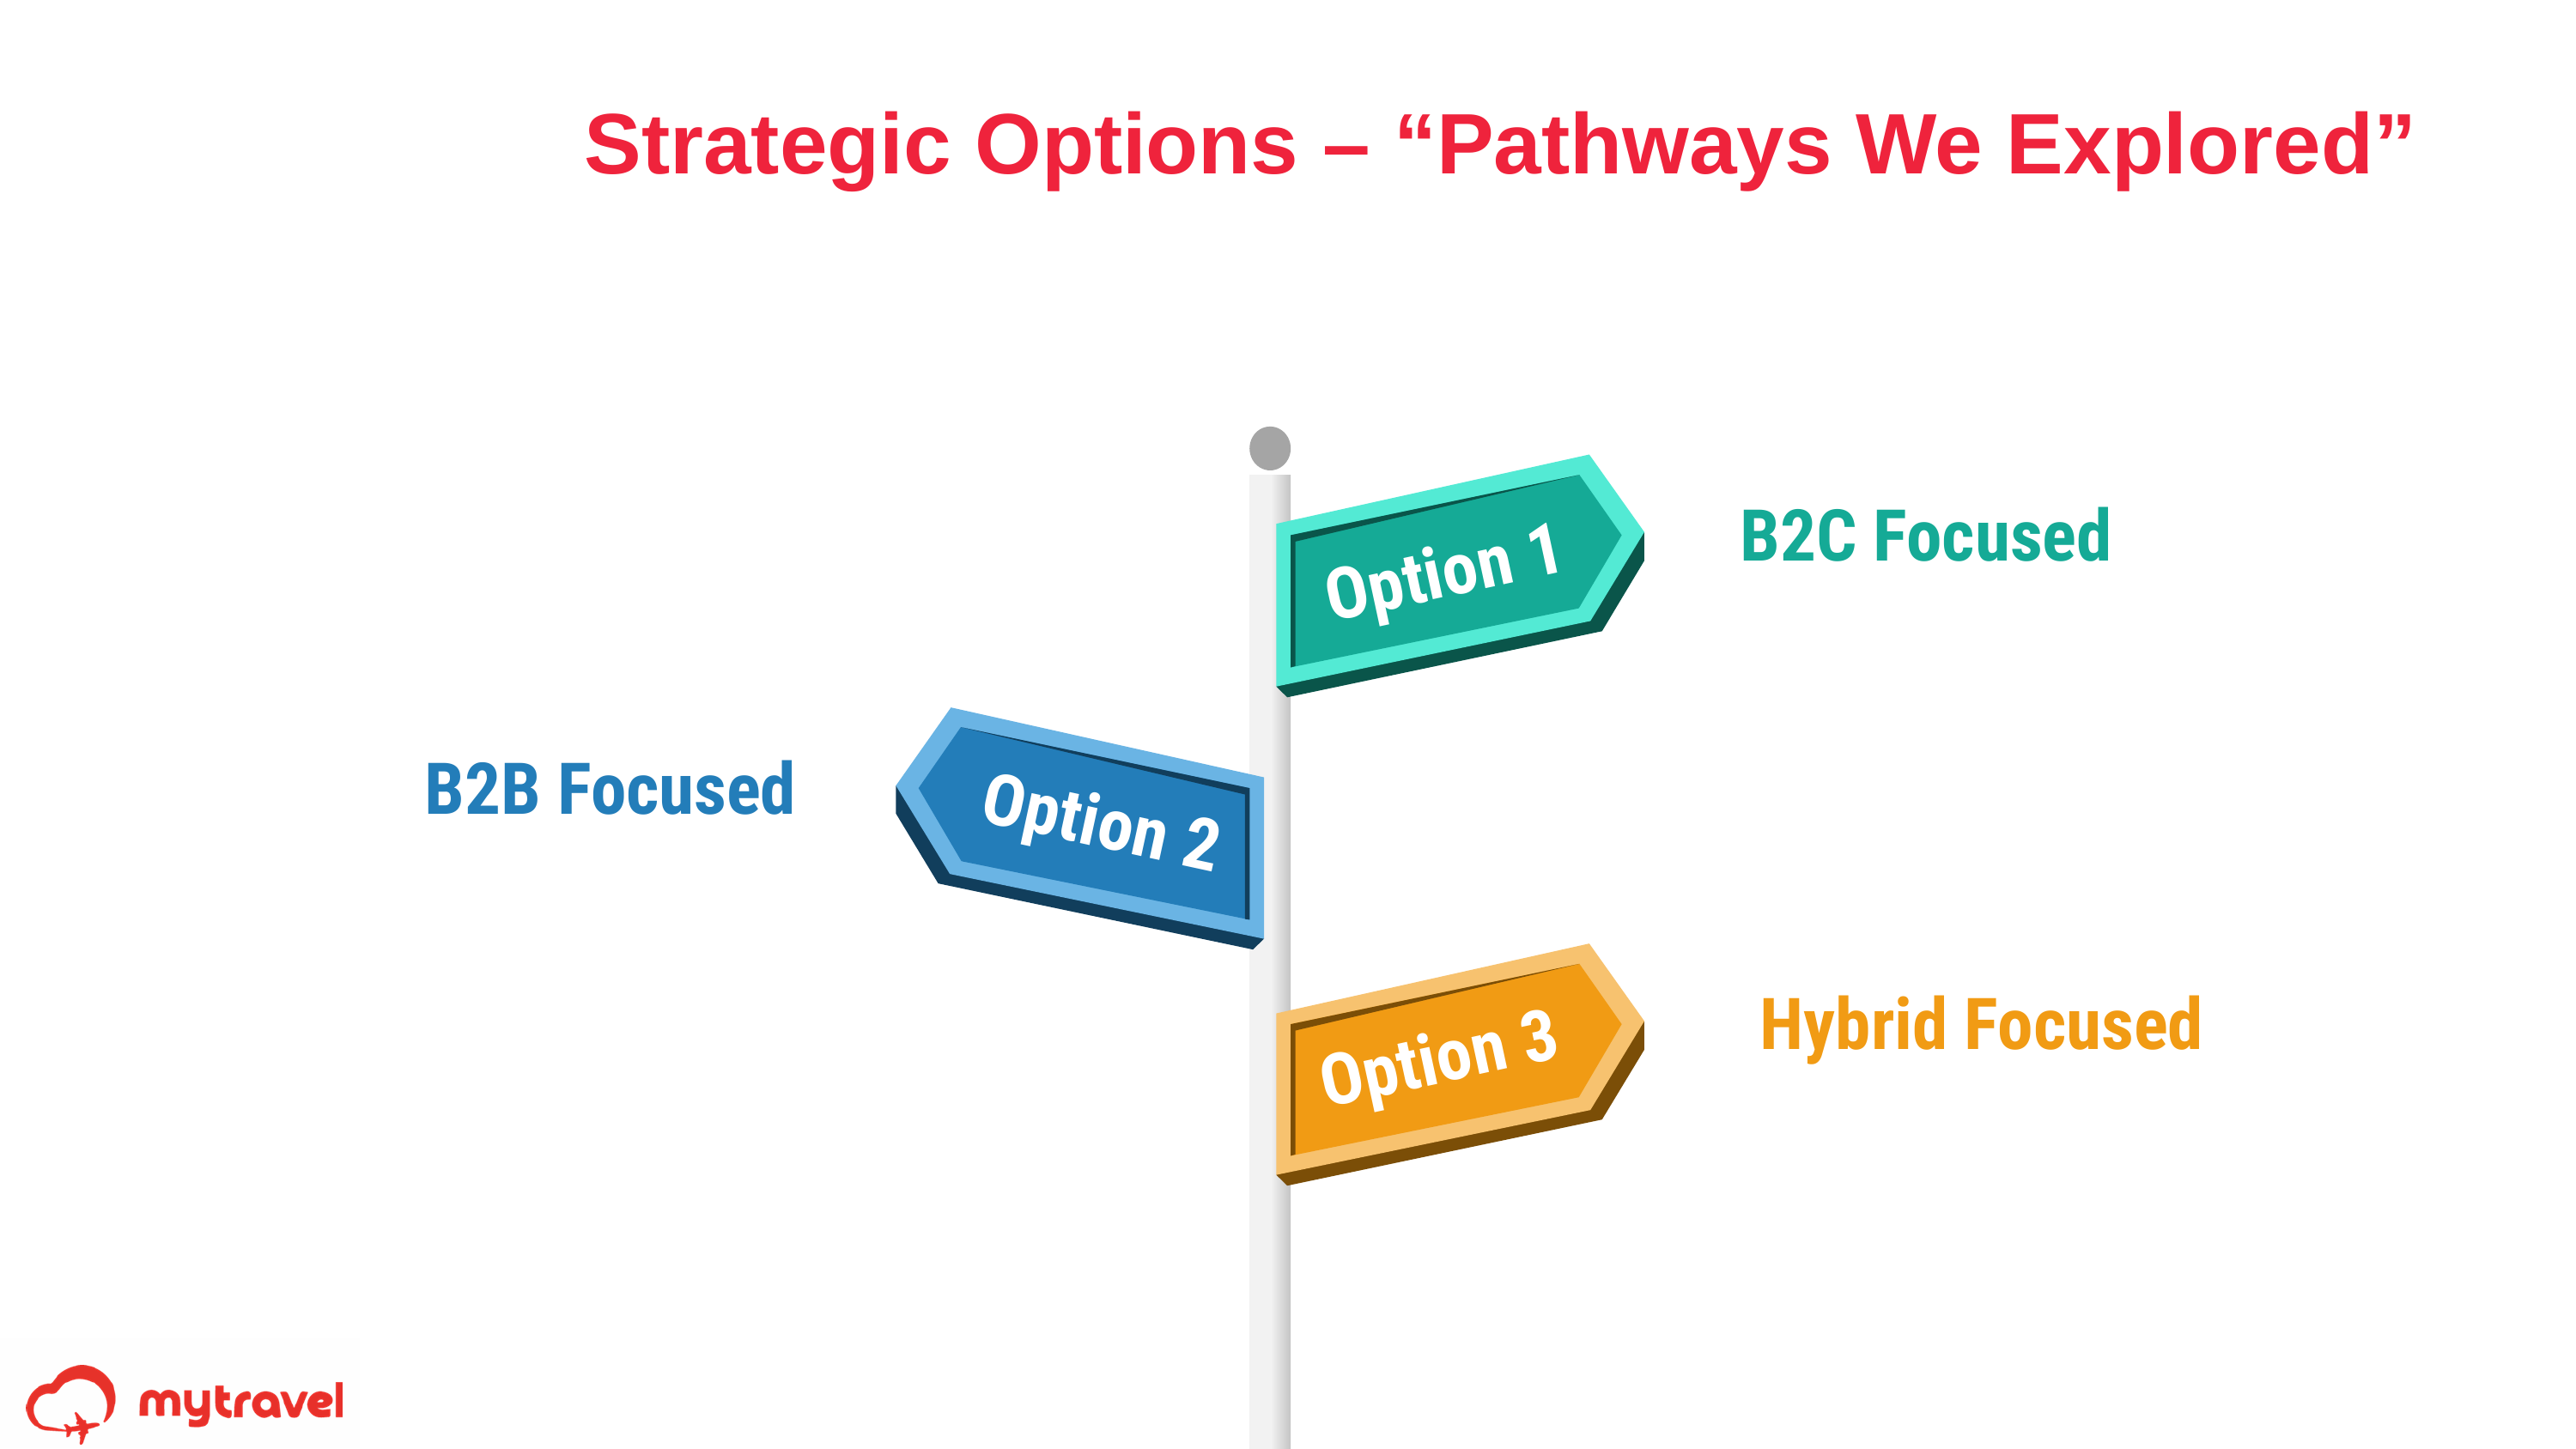

Strategic Options – “Pathways We Explored”

B2C Focused
Option 1

B2B Focused
Option 2

Hybrid Focused
Option 3